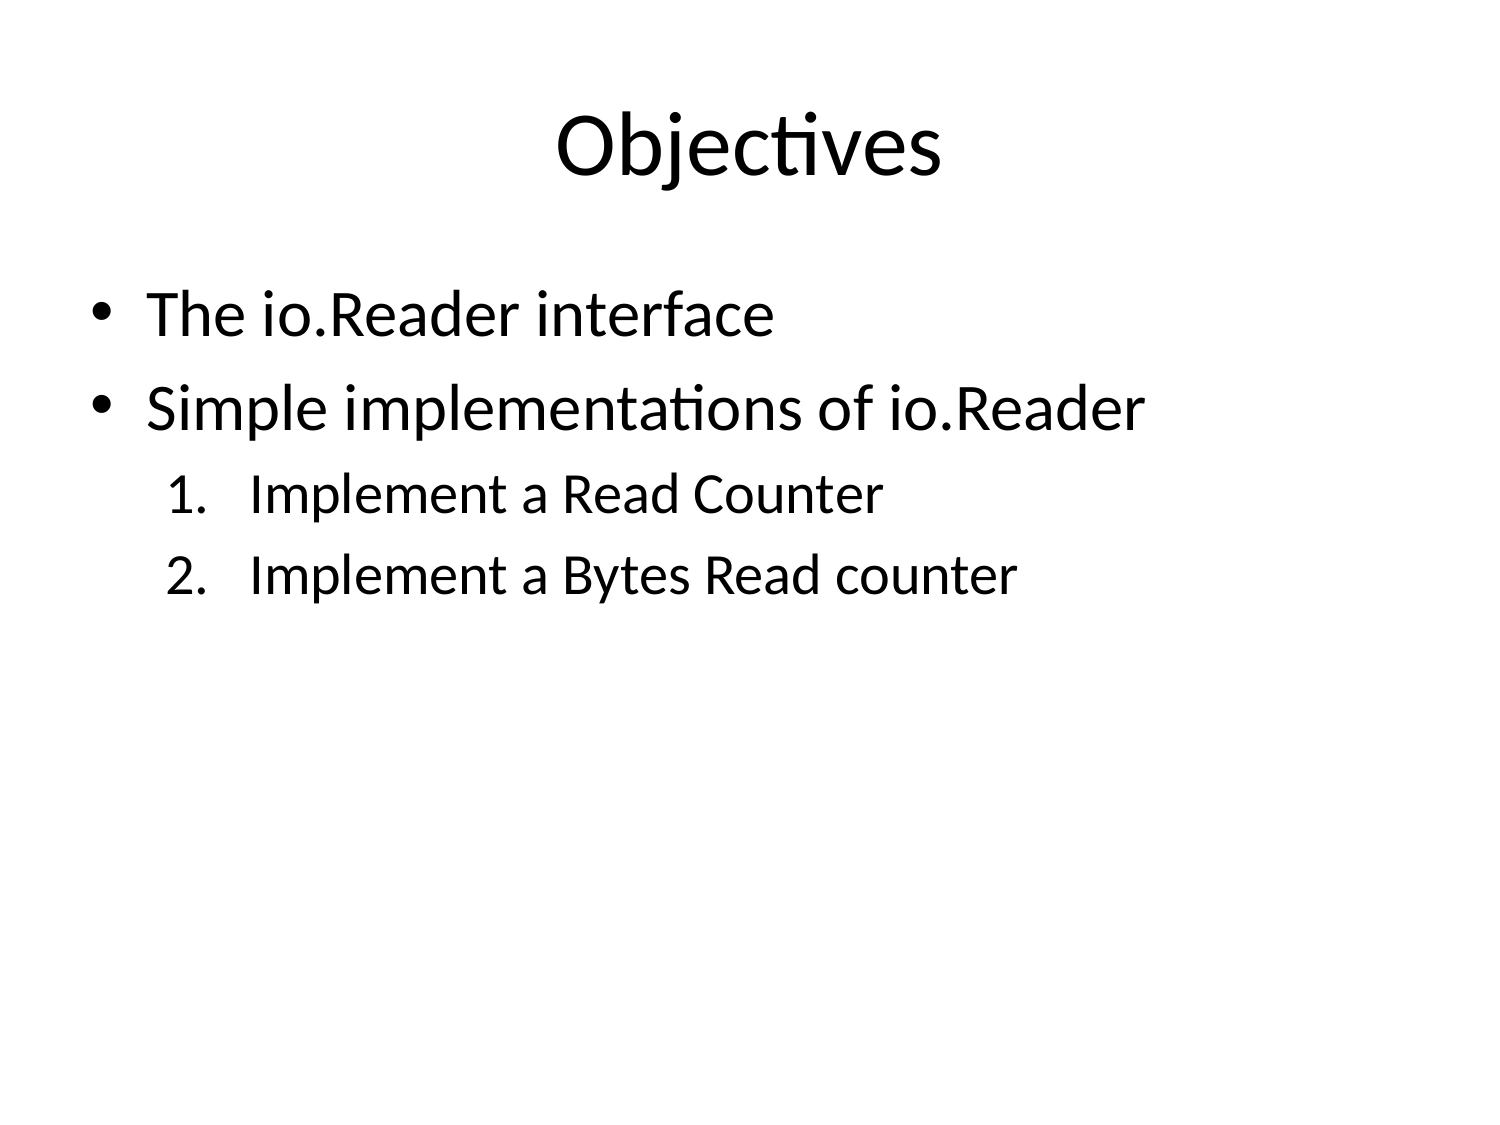

# Objectives
The io.Reader interface
Simple implementations of io.Reader
Implement a Read Counter
Implement a Bytes Read counter